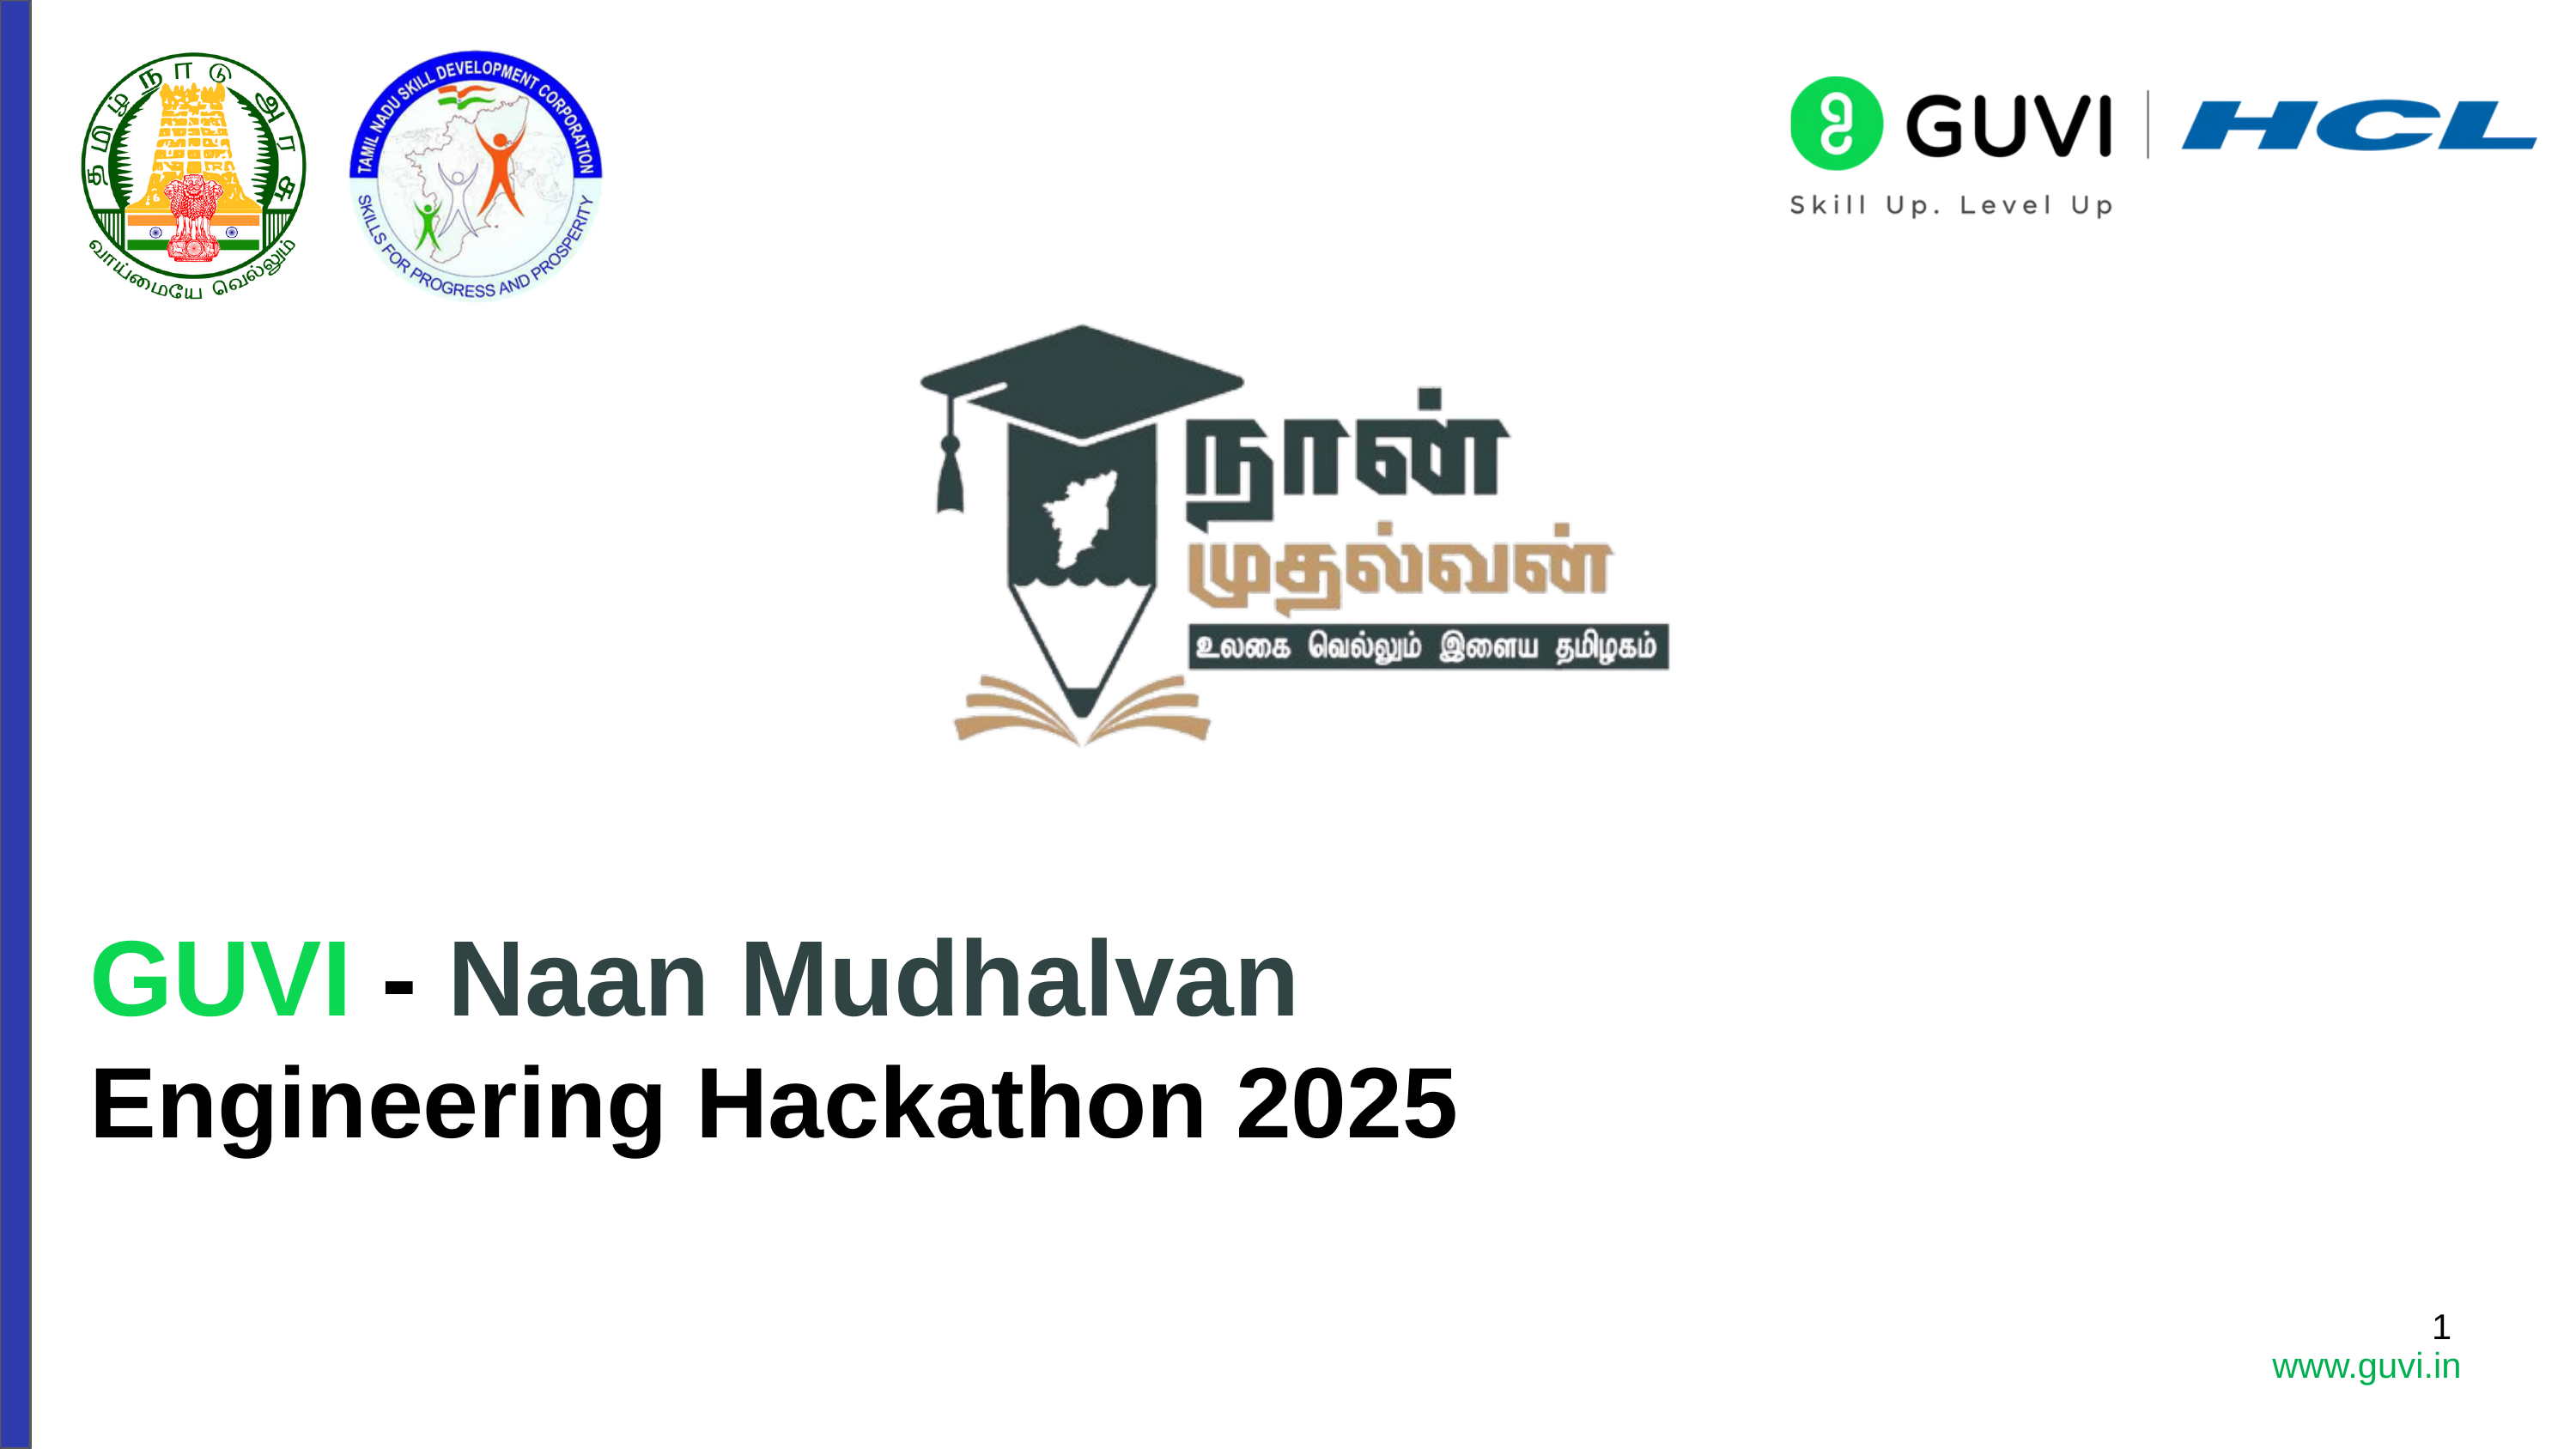

GUVI - Naan Mudhalvan
Engineering Hackathon 2025
1

www.guvi.in